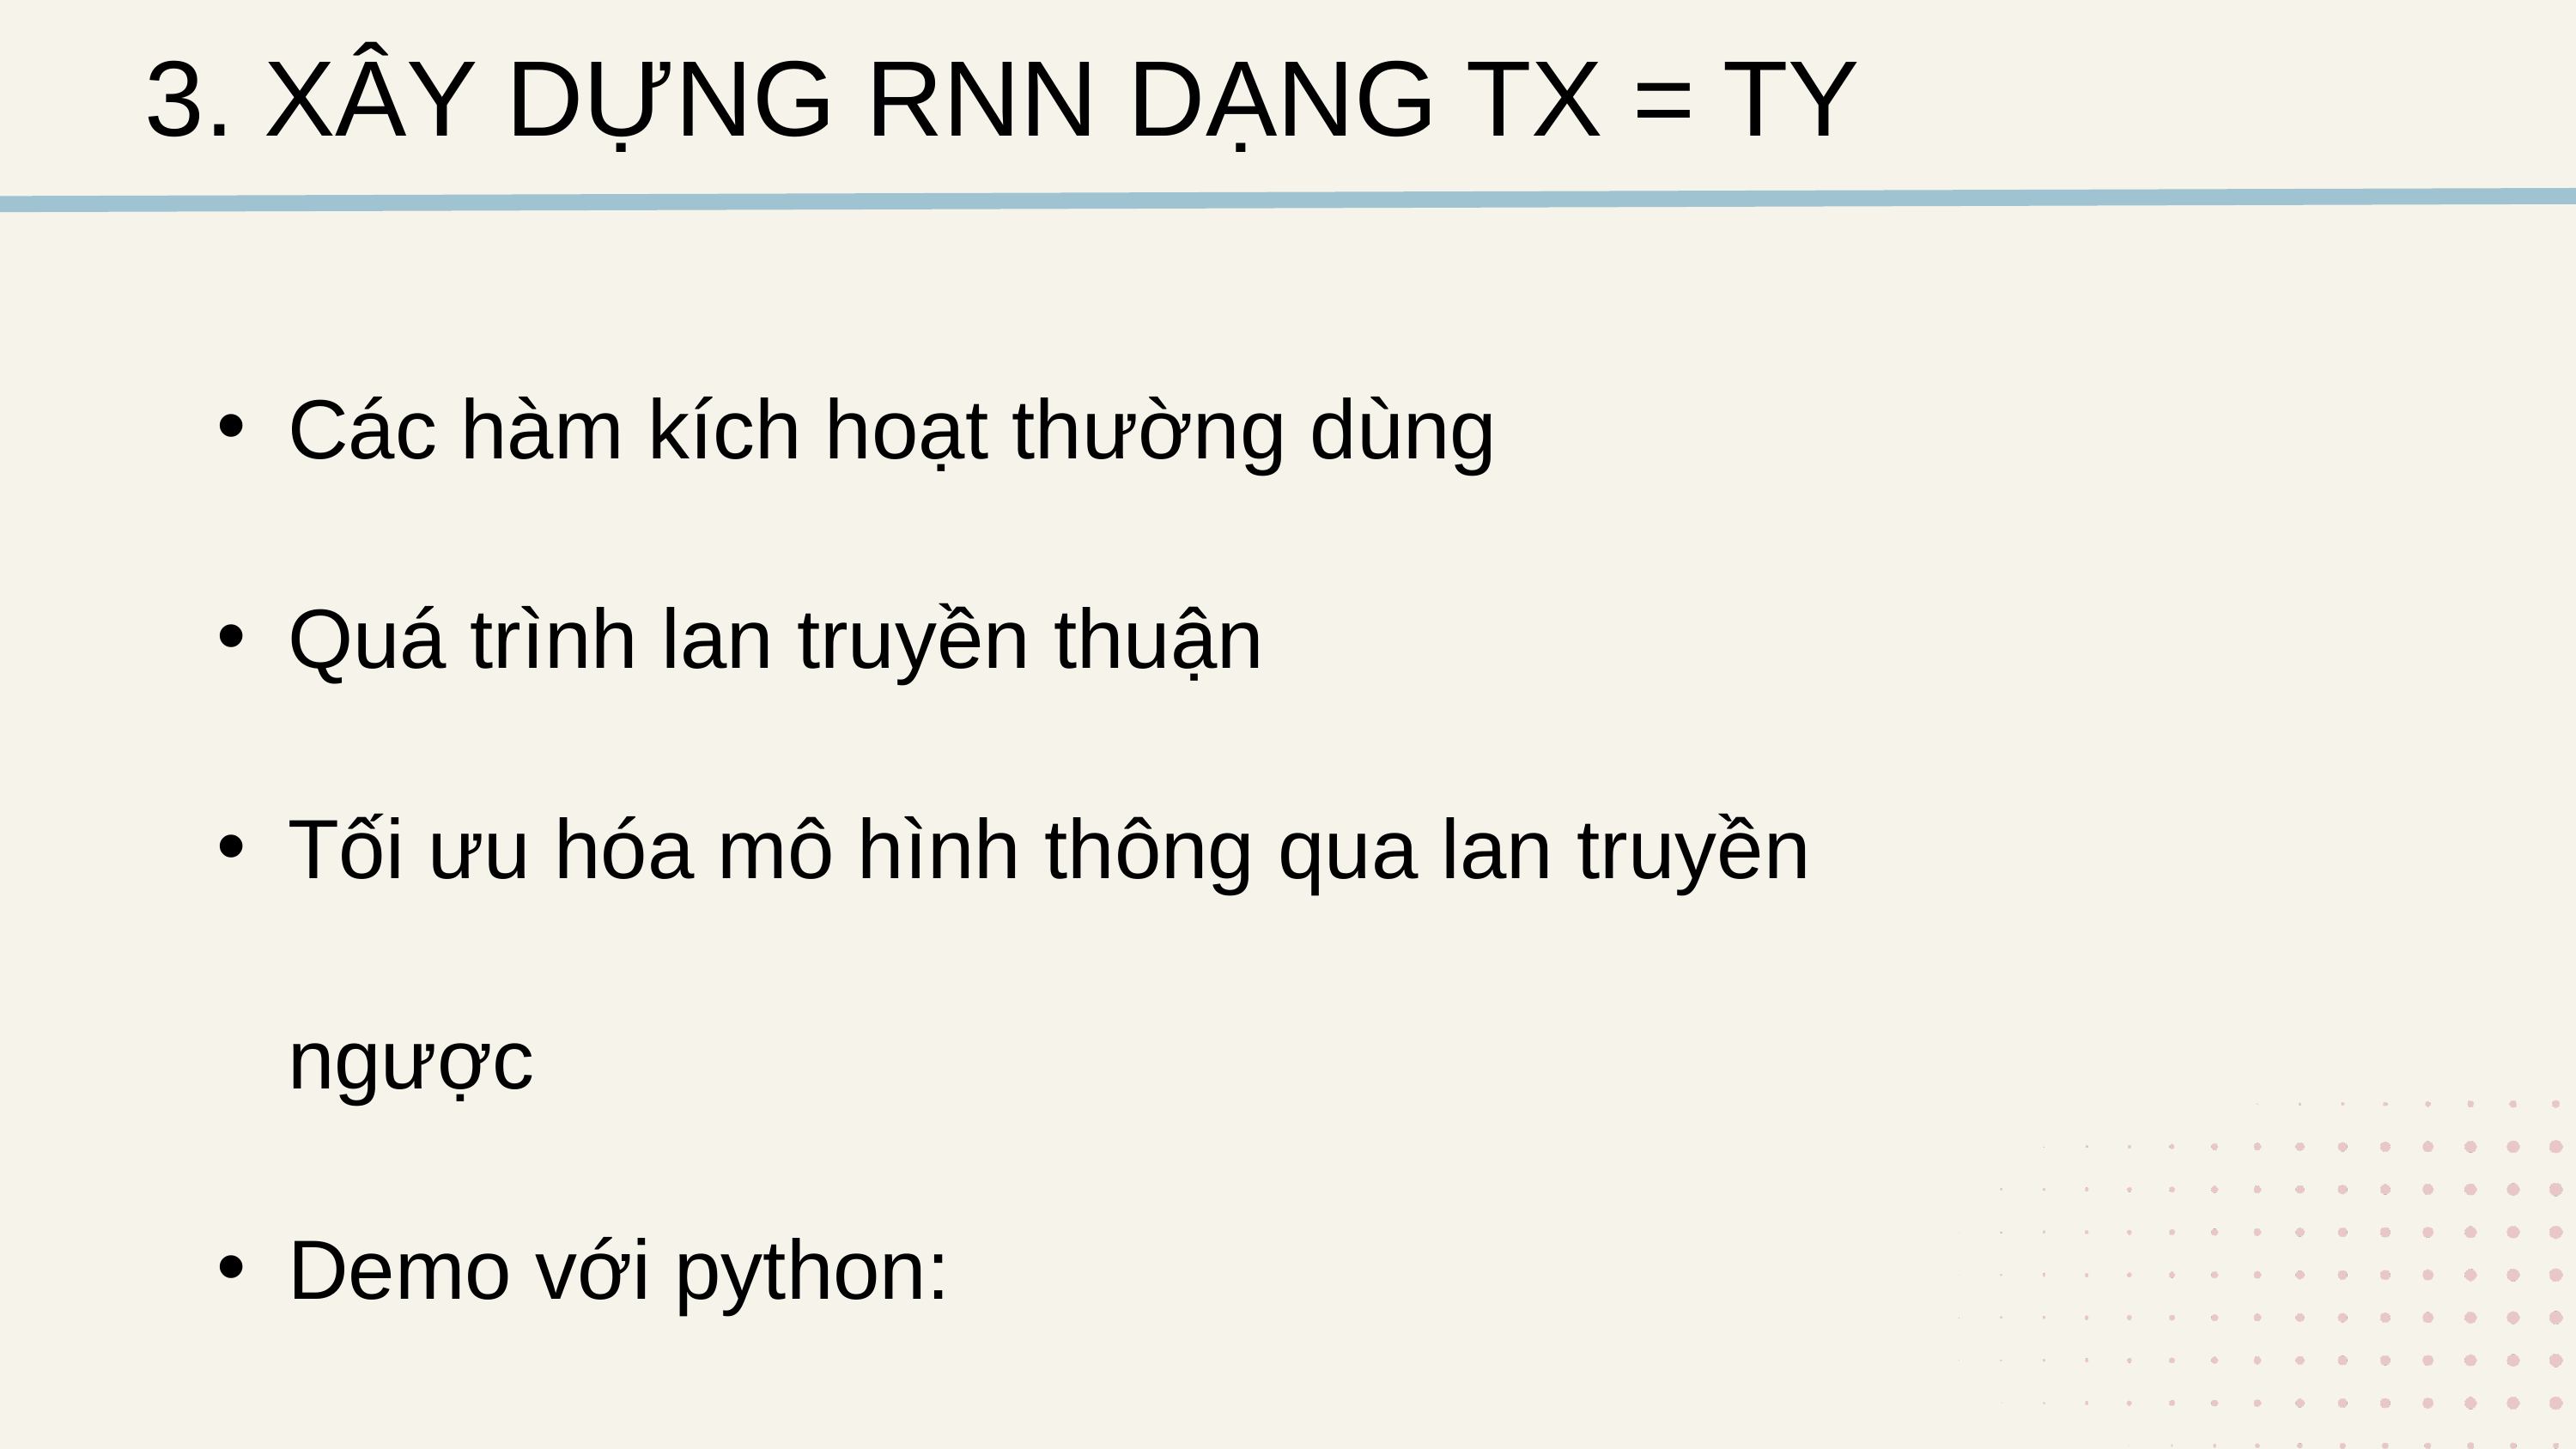

3. XÂY DỰNG RNN DẠNG TX = TY

Các hàm kích hoạt thường dùng
Quá trình lan truyền thuận
Tối ưu hóa mô hình thông qua lan truyền ngược
Demo với python: